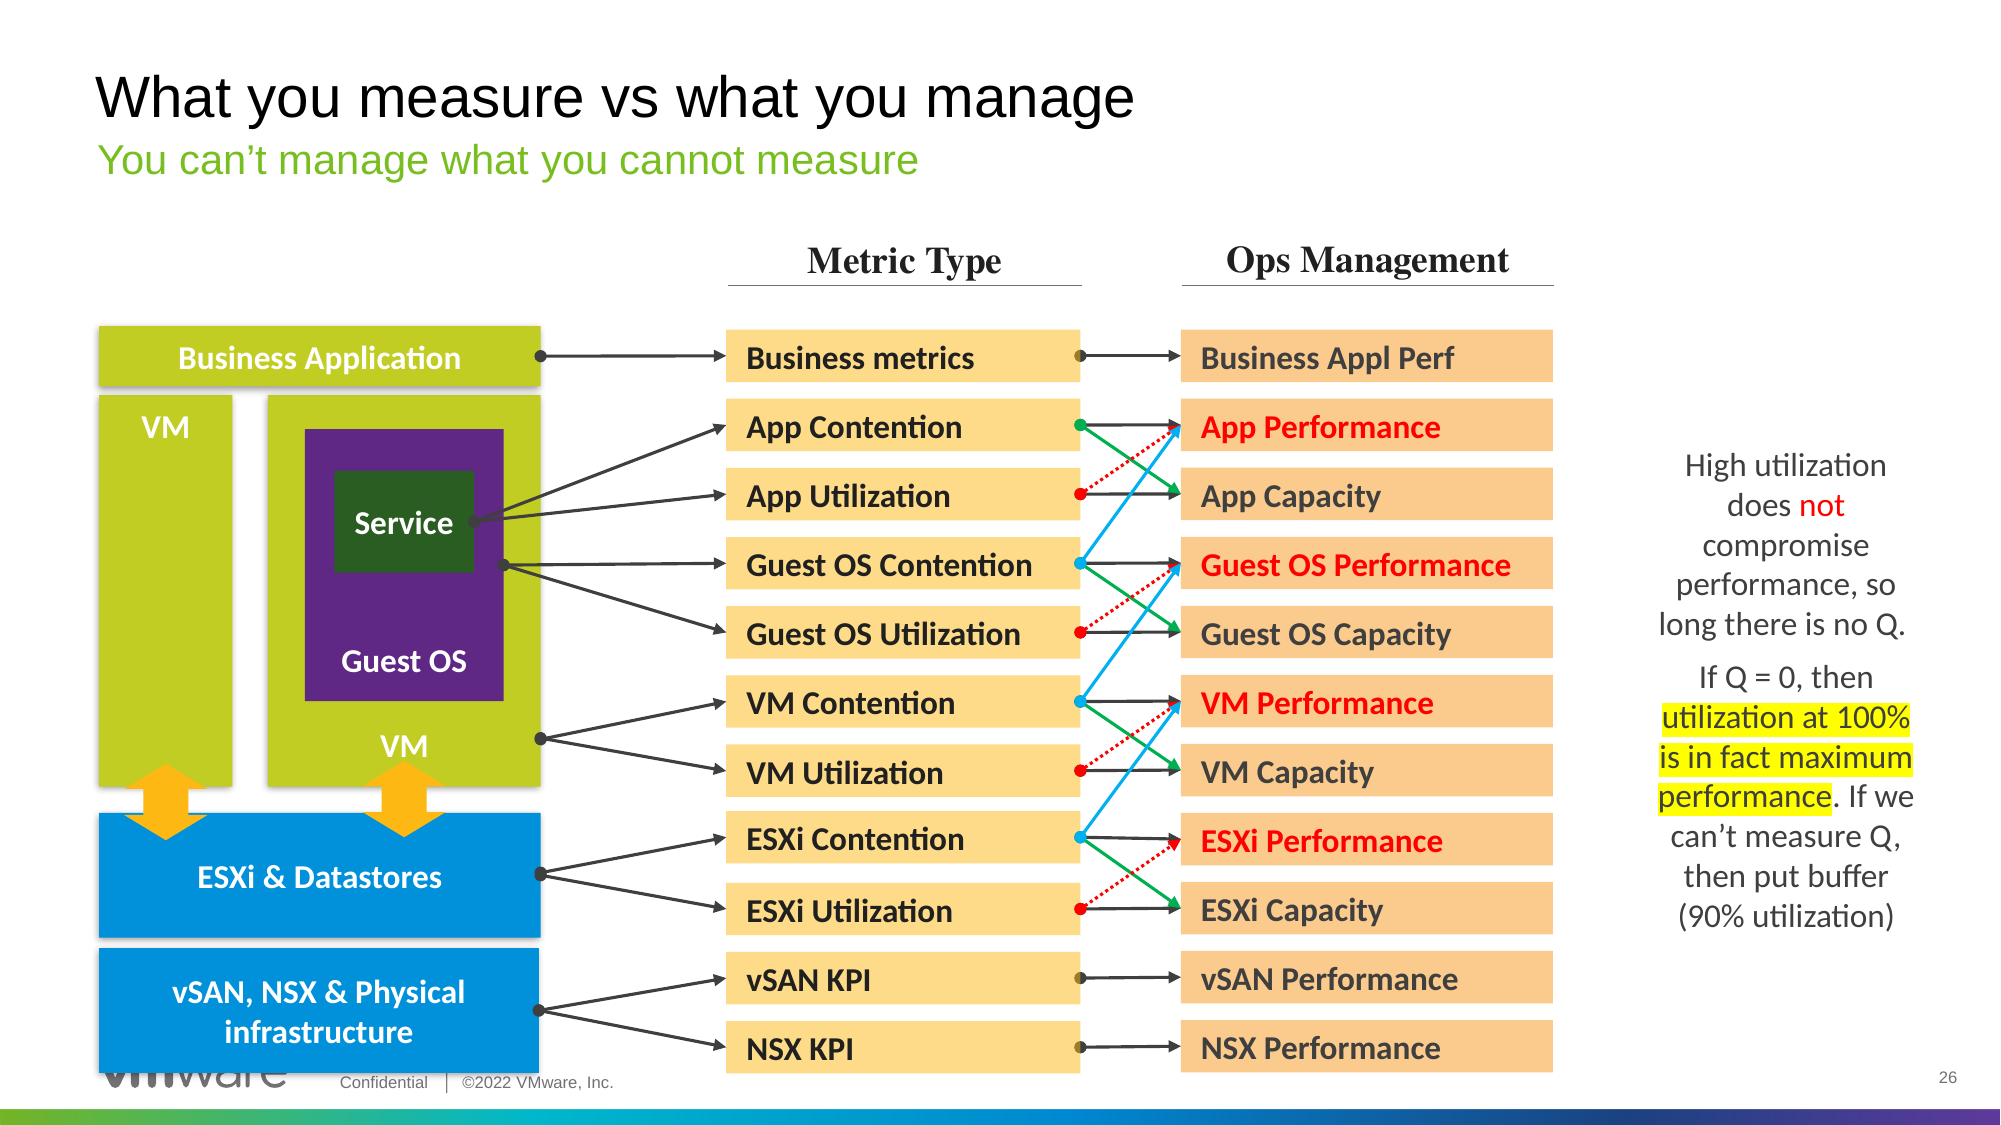

# What you measure vs what you manage
You can’t manage what you cannot measure
Ops Management
Metric Type
Business Application
Business metrics
Business Appl Perf
VM

VM

Guest OS
Service
App Performance
App Contention
High utilization does not compromise performance, so long there is no Q.
If Q = 0, then utilization at 100% is in fact maximum performance. If we can’t measure Q, then put buffer (90% utilization)
App Capacity
App Utilization
Guest OS Performance
Guest OS Contention
Guest OS Capacity
Guest OS Utilization
VM Performance
VM Contention
VM Capacity
VM Utilization

ESXi Contention
ESXi & Datastores
vSAN, NSX & Physical infrastructure
ESXi Performance
ESXi Capacity
ESXi Utilization
vSAN Performance
vSAN KPI
NSX Performance
NSX KPI